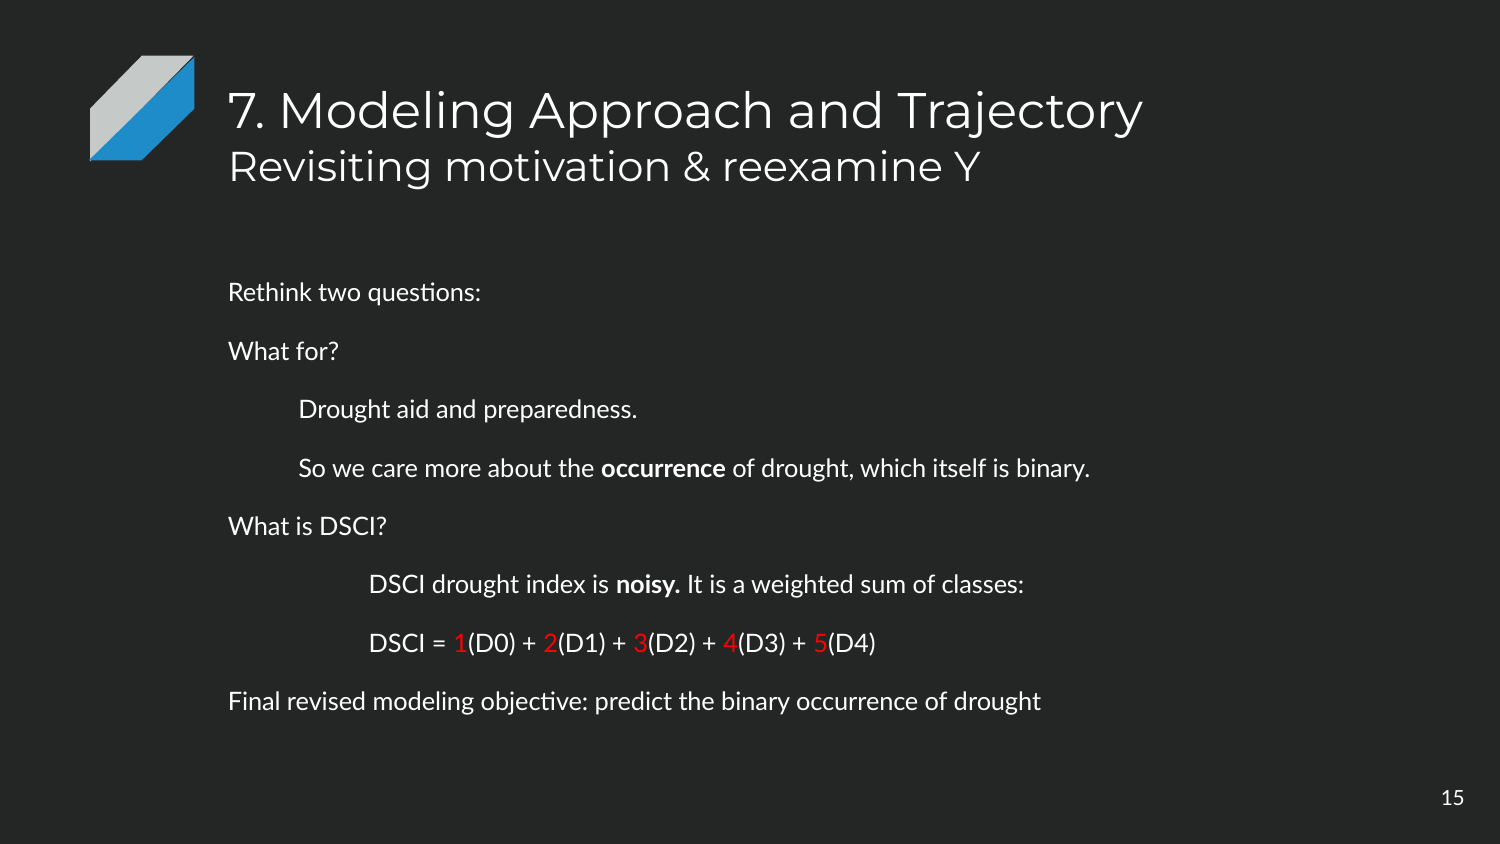

# 7. Modeling Approach and Trajectory
Revisiting motivation & reexamine Y
Rethink two questions:
What for?
Drought aid and preparedness.
So we care more about the occurrence of drought, which itself is binary.
What is DSCI?
	DSCI drought index is noisy. It is a weighted sum of classes:
		DSCI = 1(D0) + 2(D1) + 3(D2) + 4(D3) + 5(D4)
Final revised modeling objective: predict the binary occurrence of drought
15